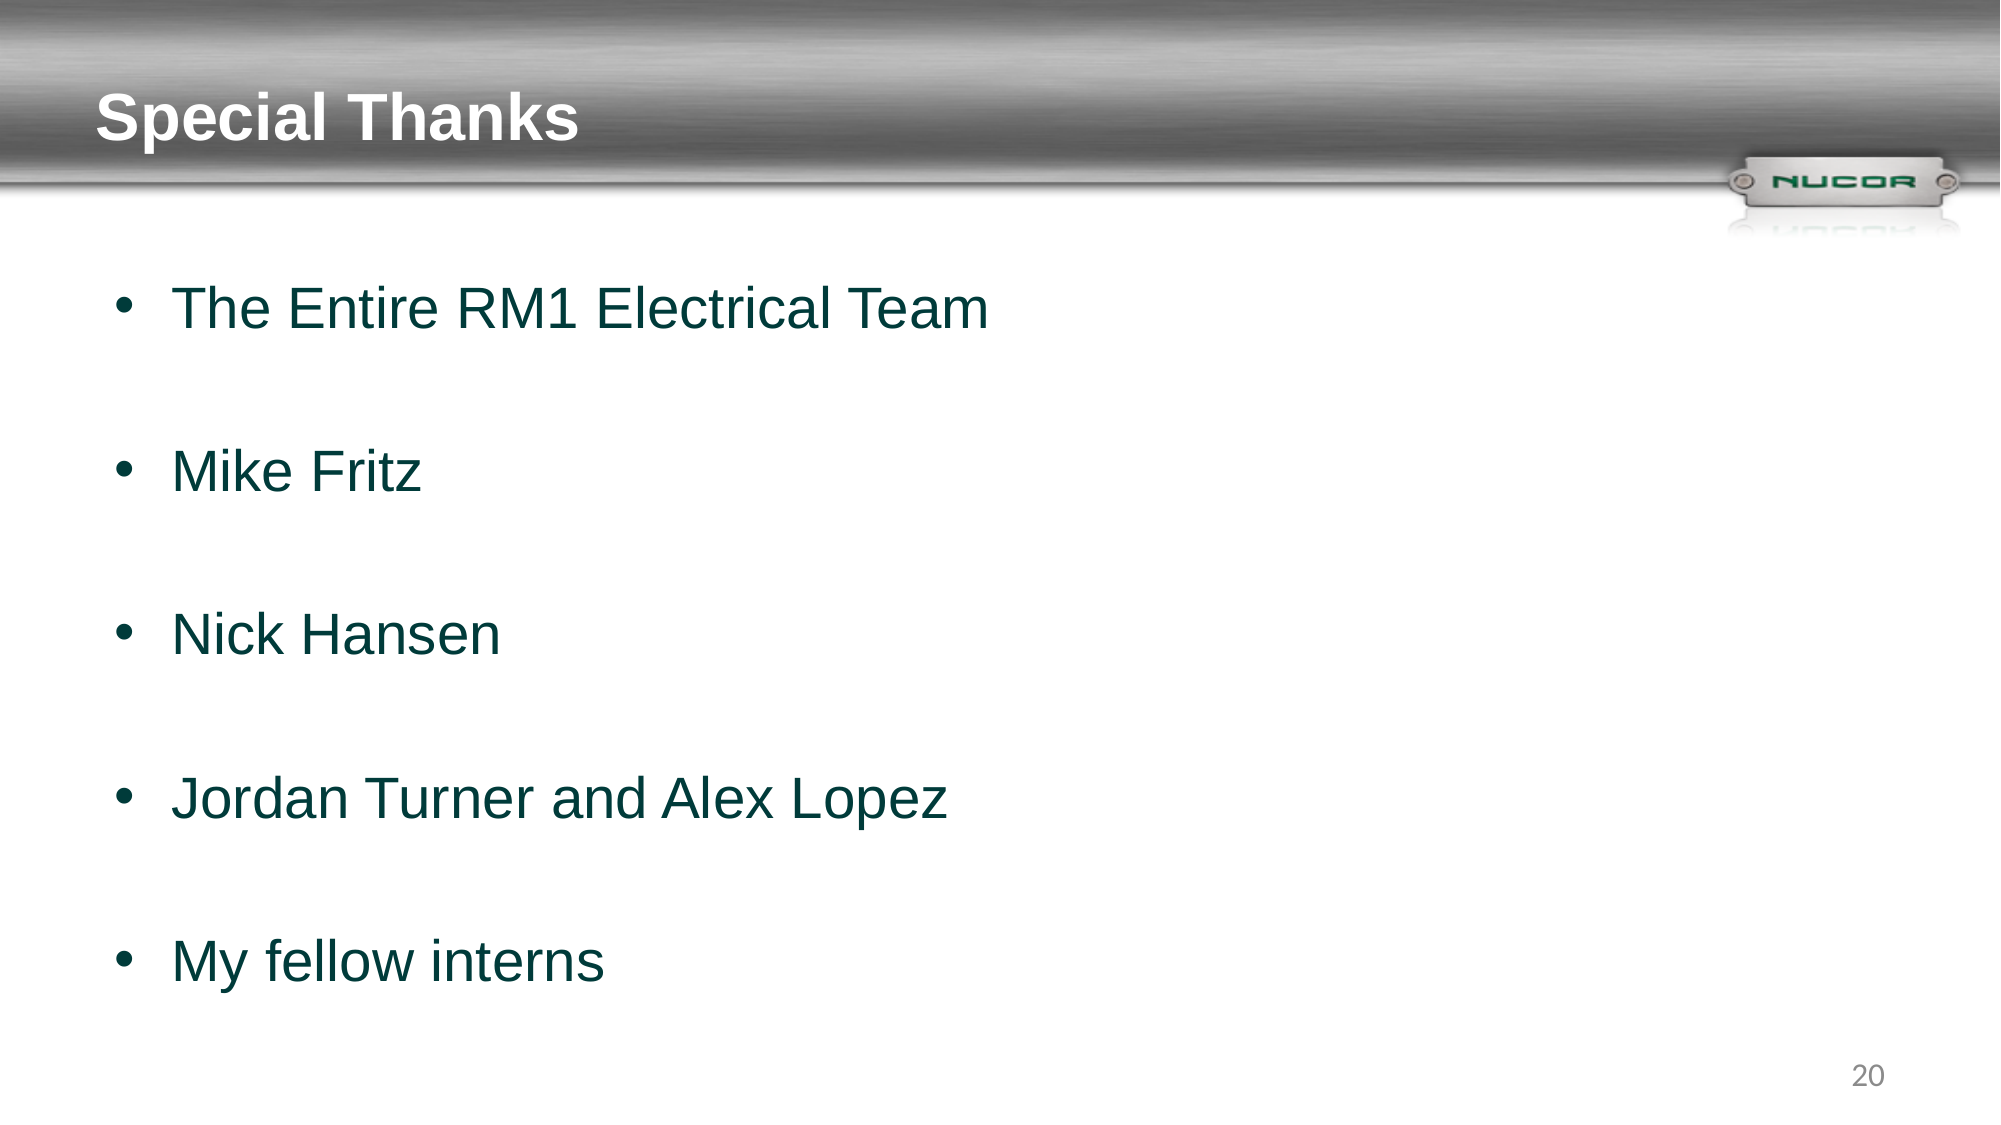

# Special Thanks
The Entire RM1 Electrical Team

Mike Fritz

Nick Hansen

Jordan Turner and Alex Lopez

My fellow interns
20